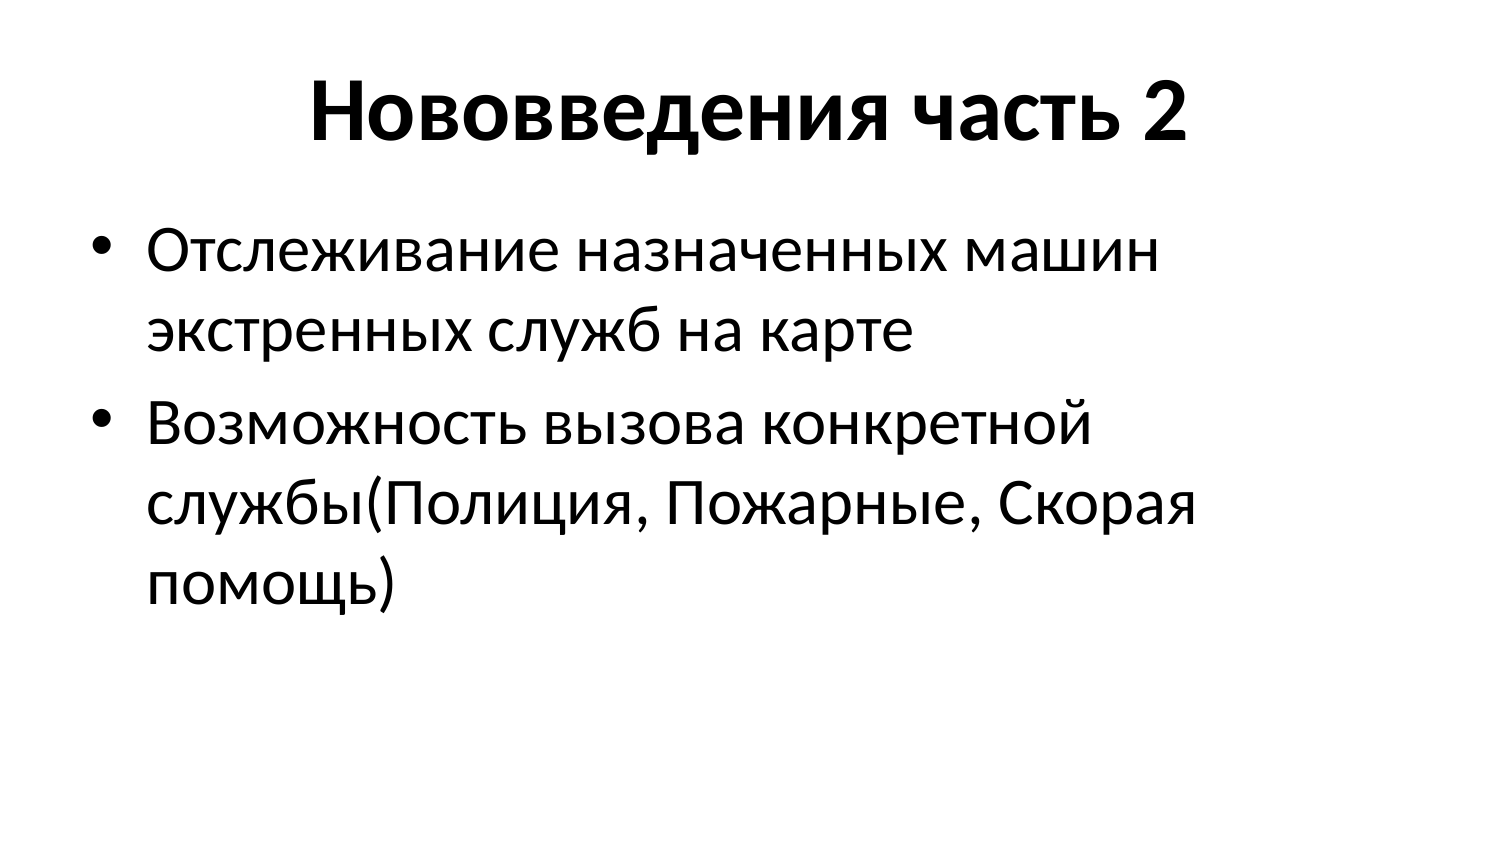

# Нововведения часть 2
Отслеживание назначенных машин экстренных служб на карте
Возможность вызова конкретной службы(Полиция, Пожарные, Скорая помощь)